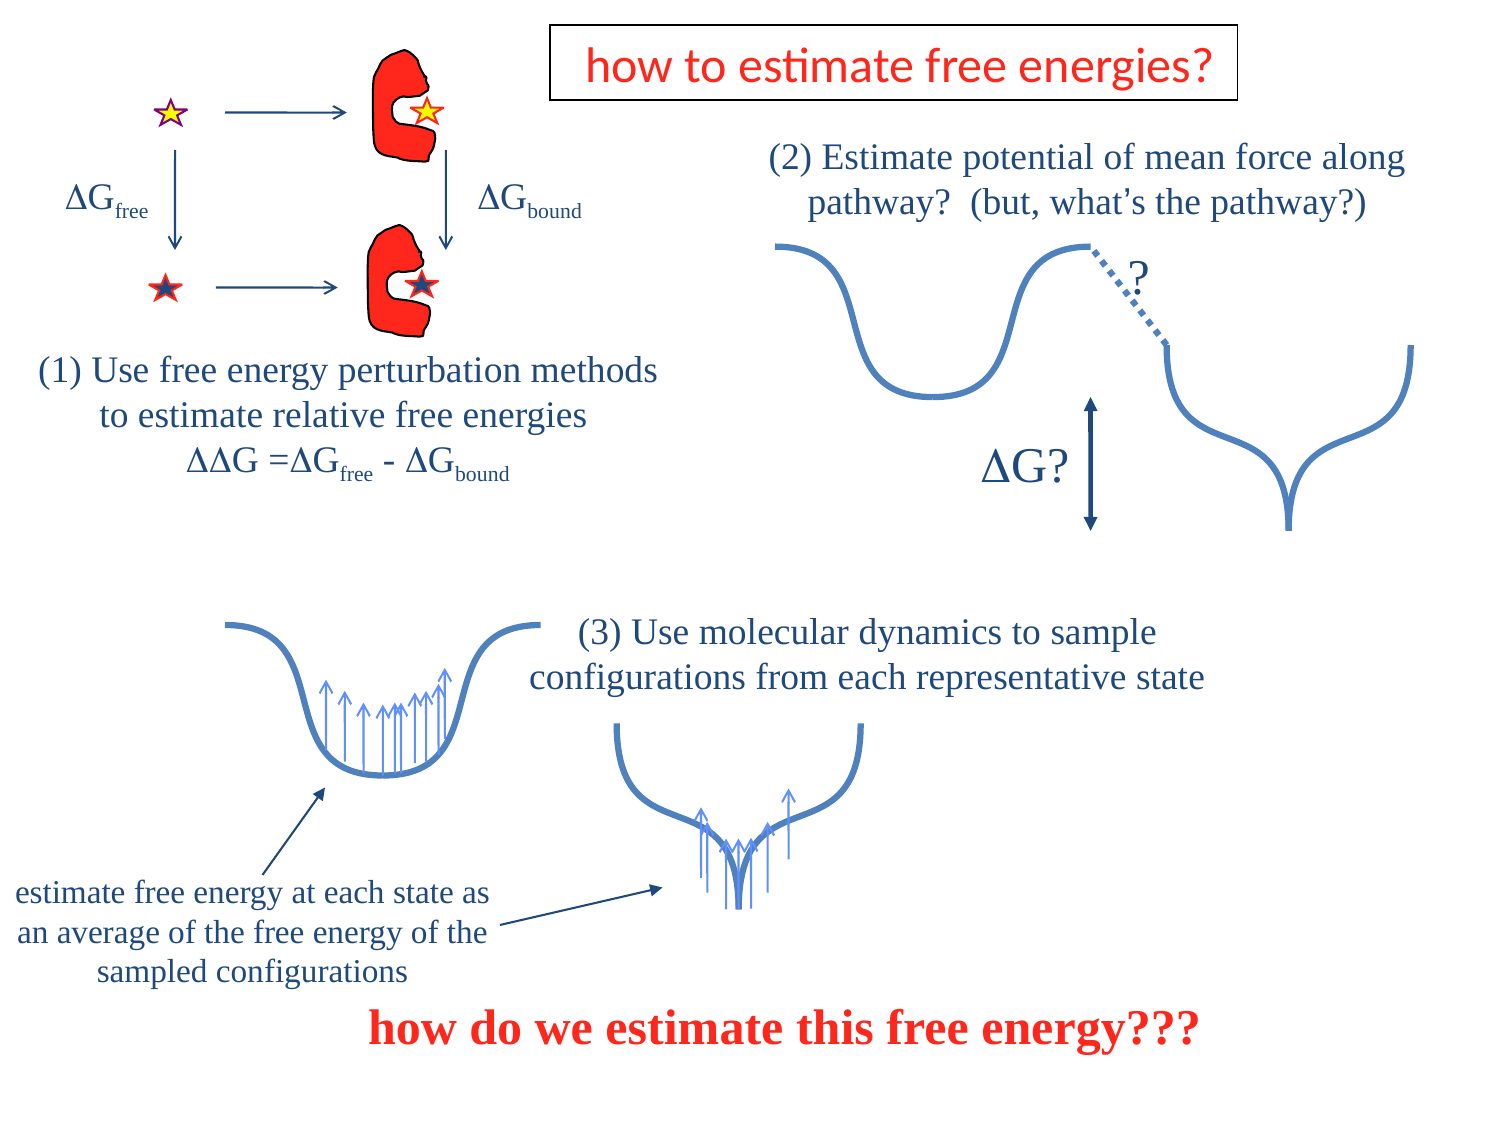

# how to estimate free energies?

(2) Estimate potential of mean force along pathway?  (but, what’s the pathway?)
ΔGfree
ΔGbound

?

ΔG?

 (1) Use free energy perturbation methods to estimate relative free energies
 ΔΔG =ΔGfree - ΔGbound
(3) Use molecular dynamics to sample configurations from each representative state

estimate free energy at each state as an average of the free energy of the sampled configurations

how do we estimate this free energy???